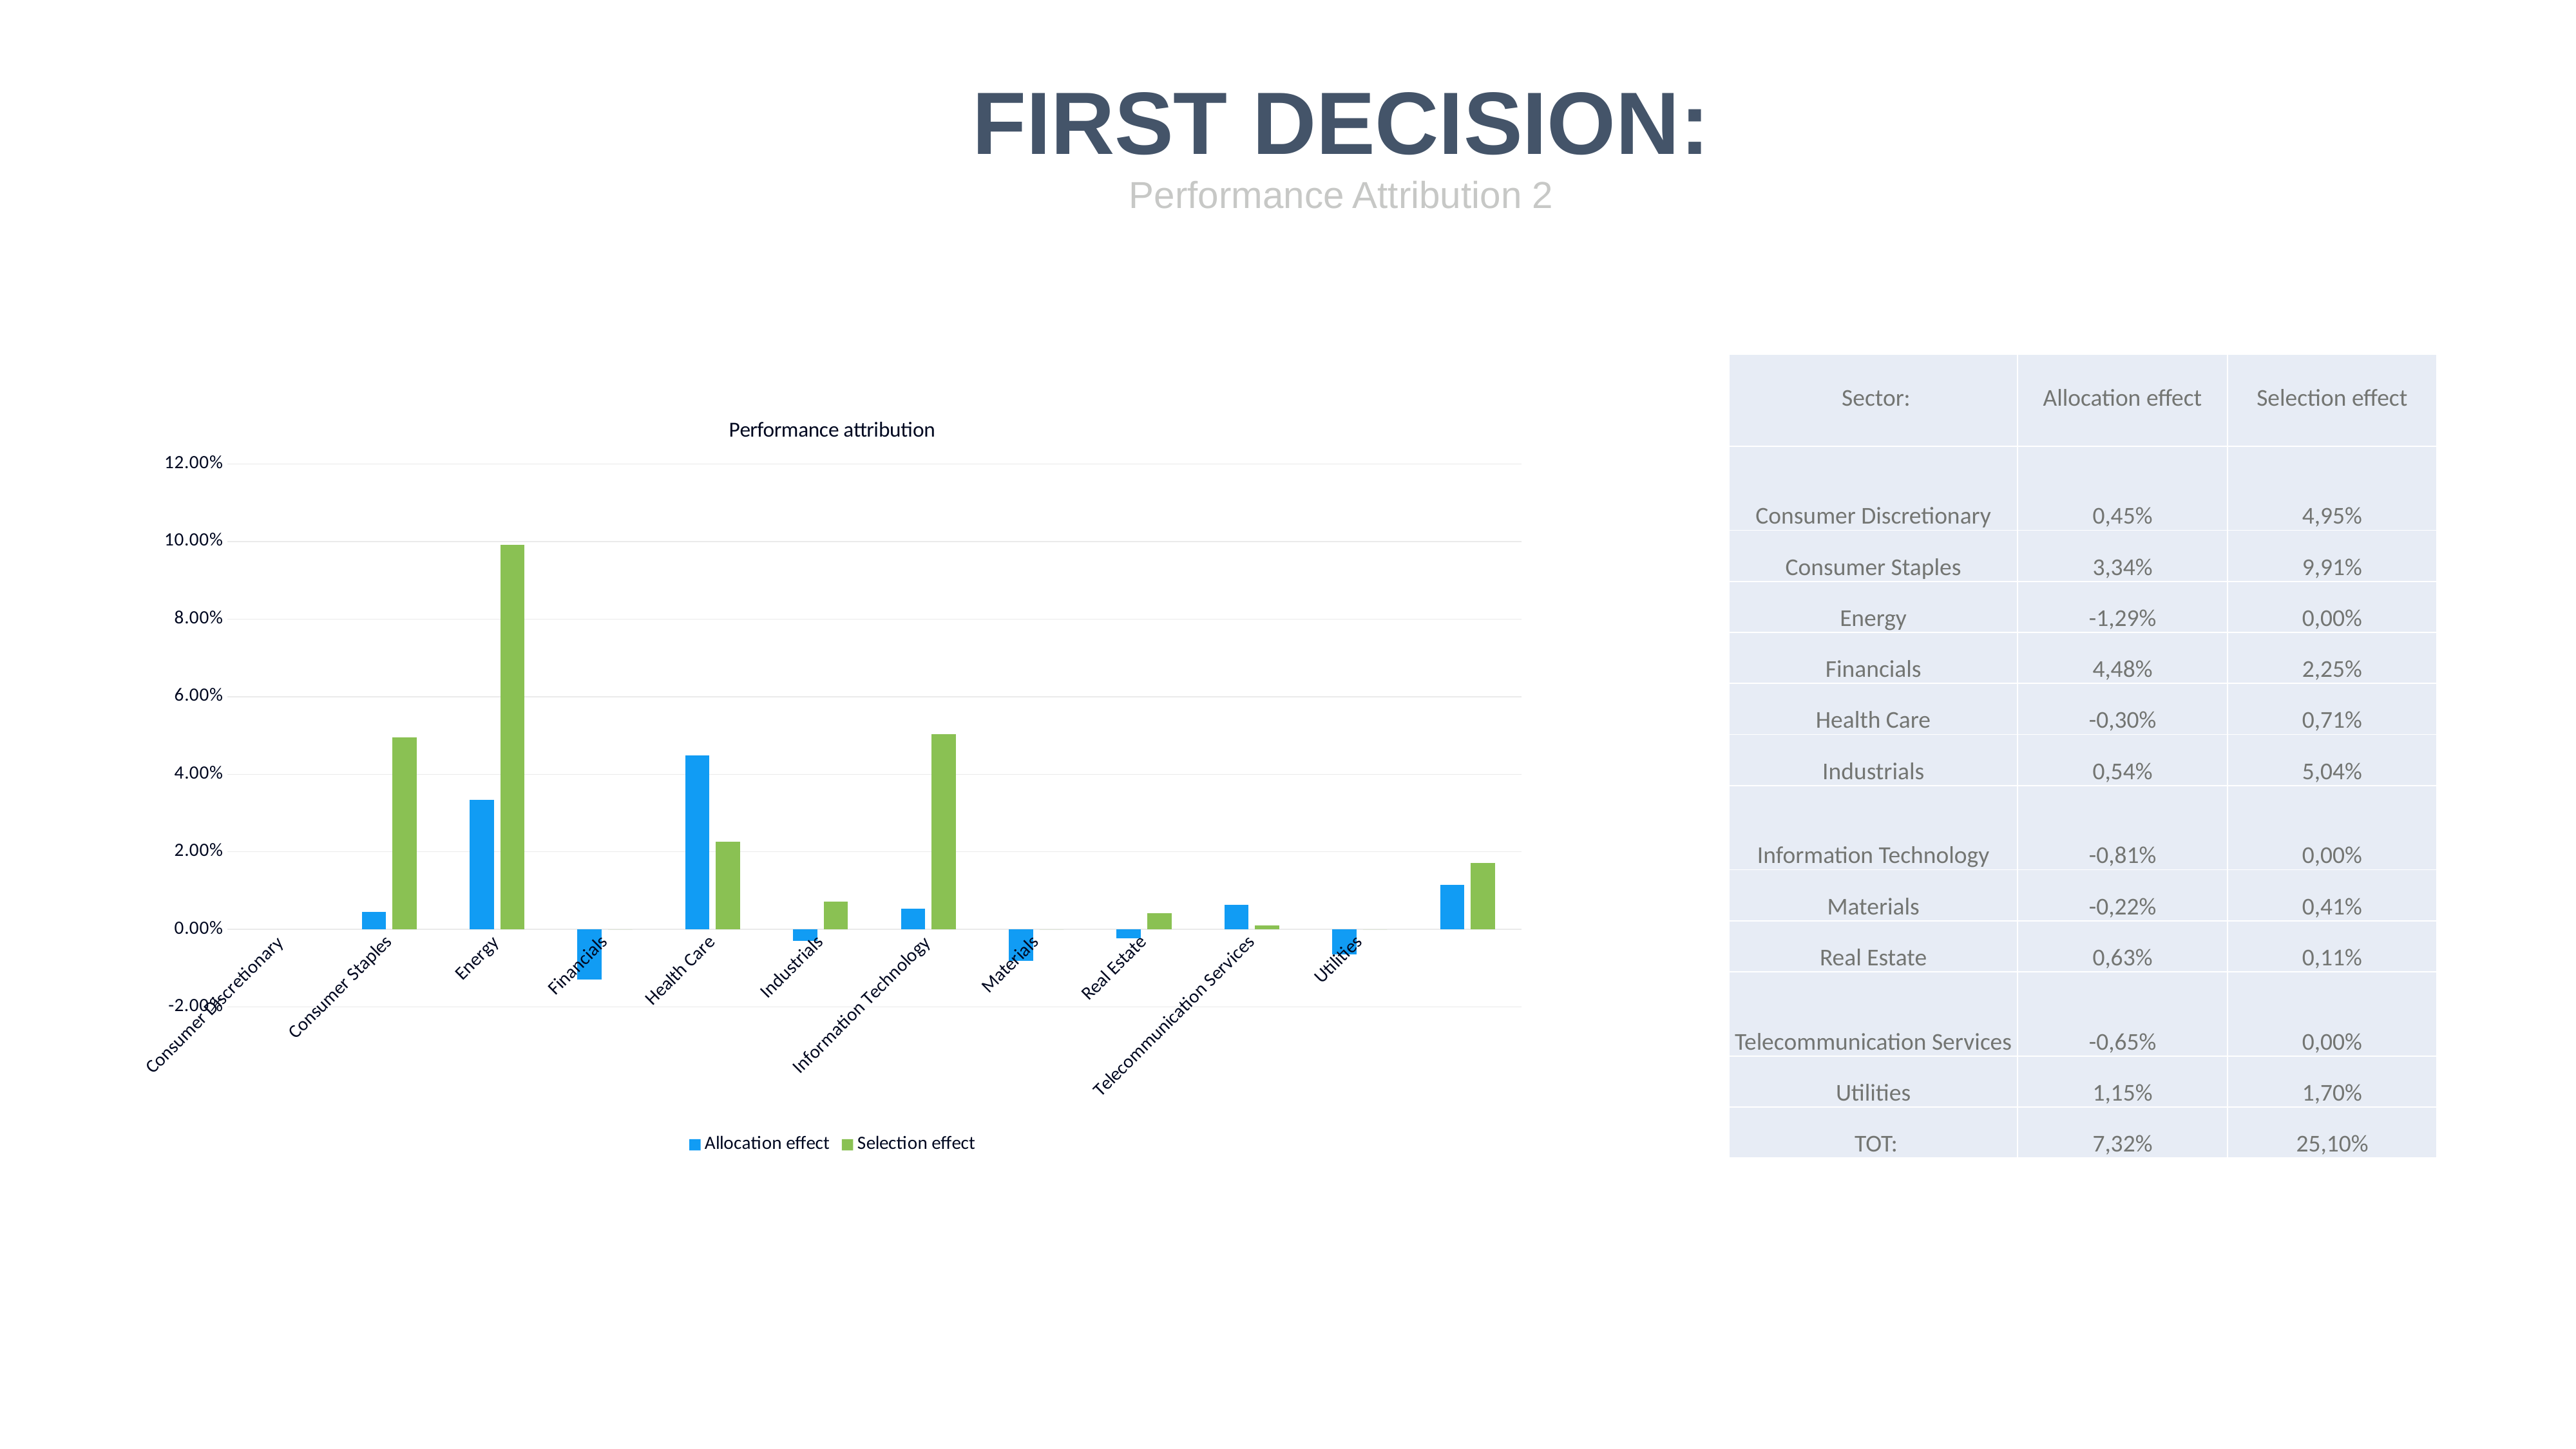

FIRST DECISION:
Performance Attribution 2
| Sector: | Allocation effect | Selection effect |
| --- | --- | --- |
| Consumer Discretionary | 0,45% | 4,95% |
| Consumer Staples | 3,34% | 9,91% |
| Energy | -1,29% | 0,00% |
| Financials | 4,48% | 2,25% |
| Health Care | -0,30% | 0,71% |
| Industrials | 0,54% | 5,04% |
| Information Technology | -0,81% | 0,00% |
| Materials | -0,22% | 0,41% |
| Real Estate | 0,63% | 0,11% |
| Telecommunication Services | -0,65% | 0,00% |
| Utilities | 1,15% | 1,70% |
| TOT: | 7,32% | 25,10% |

### Chart: Performance attribution

| Category | Allocation effect | Selection effect |
|---|---|---|
| Consumer Discretionary | None | None |
| Consumer Staples | 0.004461769404 | 0.0495364 |
| Energy | 0.033400973756 | 0.0991248 |
| Financials | -0.012921483848 | 0.0 |
| Health Care | 0.044813063612 | 0.022536 |
| Industrials | -0.002955644028 | 0.007092 |
| Information Technology | 0.005400643248 | 0.050388 |
| Materials | -0.0081427273 | 0.0 |
| Real Estate | -0.002224770852 | 0.0041472 |
| Telecommunication Services | 0.006328033616 | 0.00108 |
| Utilities | -0.006454168044 | 0.0 |